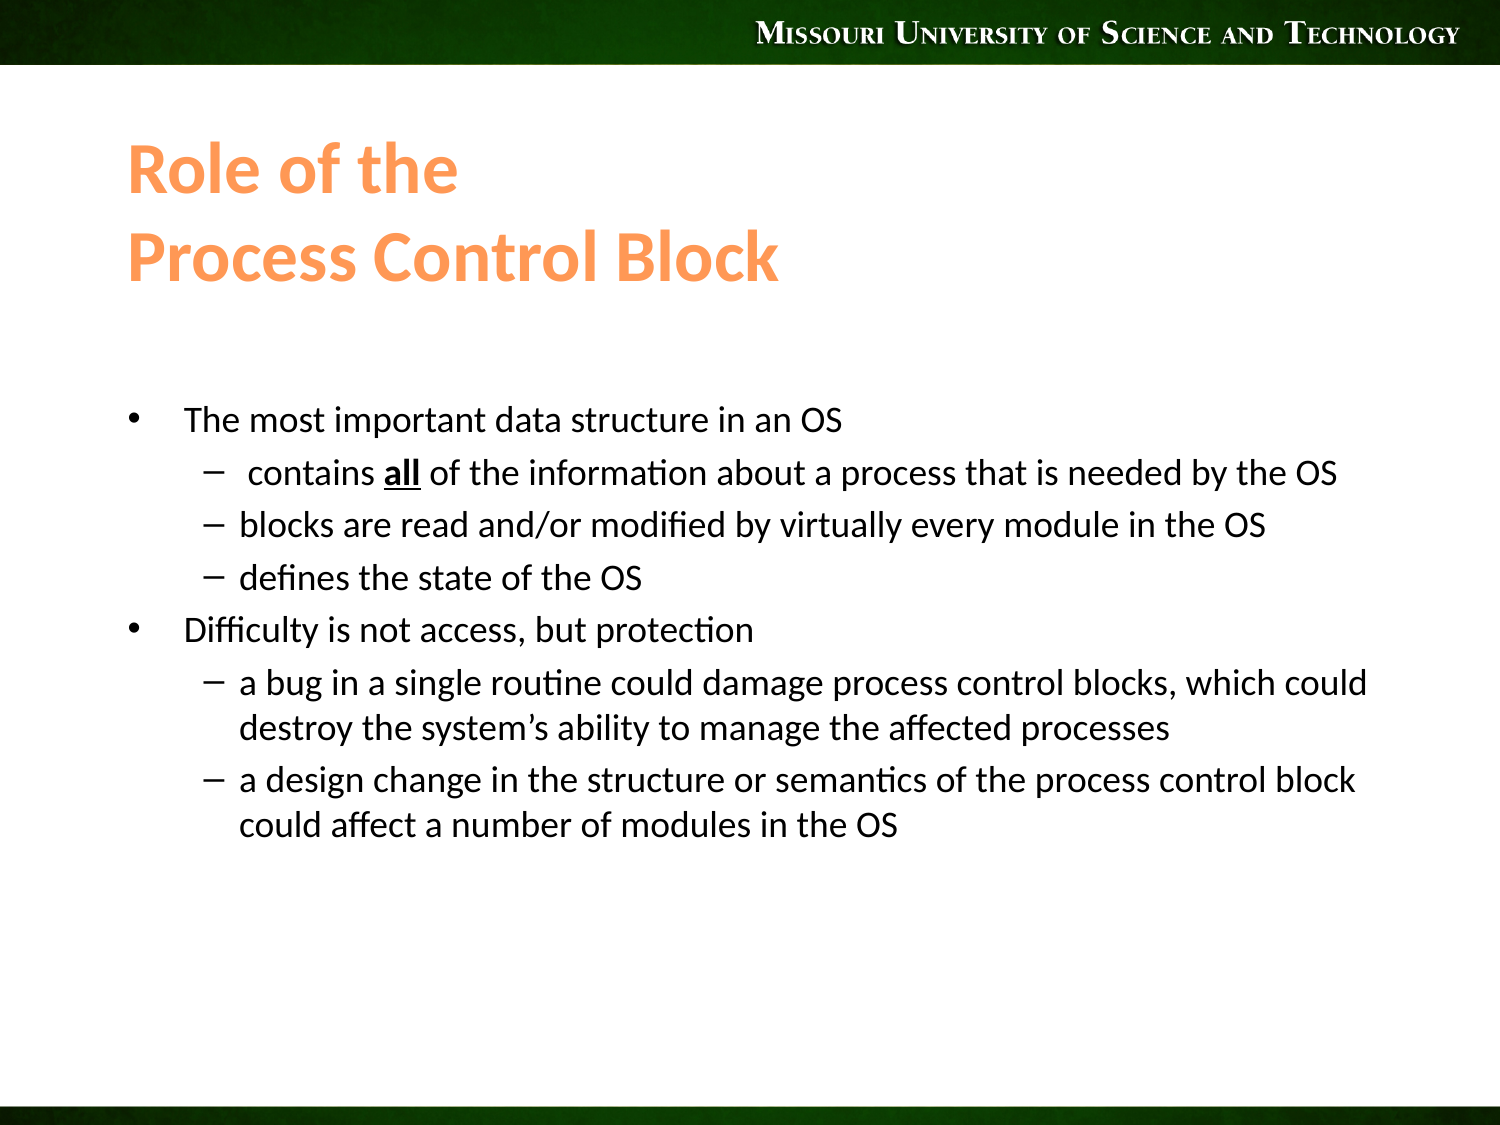

# Role of the Process Control Block
The most important data structure in an OS
 contains all of the information about a process that is needed by the OS
blocks are read and/or modified by virtually every module in the OS
defines the state of the OS
Difficulty is not access, but protection
a bug in a single routine could damage process control blocks, which could destroy the system’s ability to manage the affected processes
a design change in the structure or semantics of the process control block could affect a number of modules in the OS